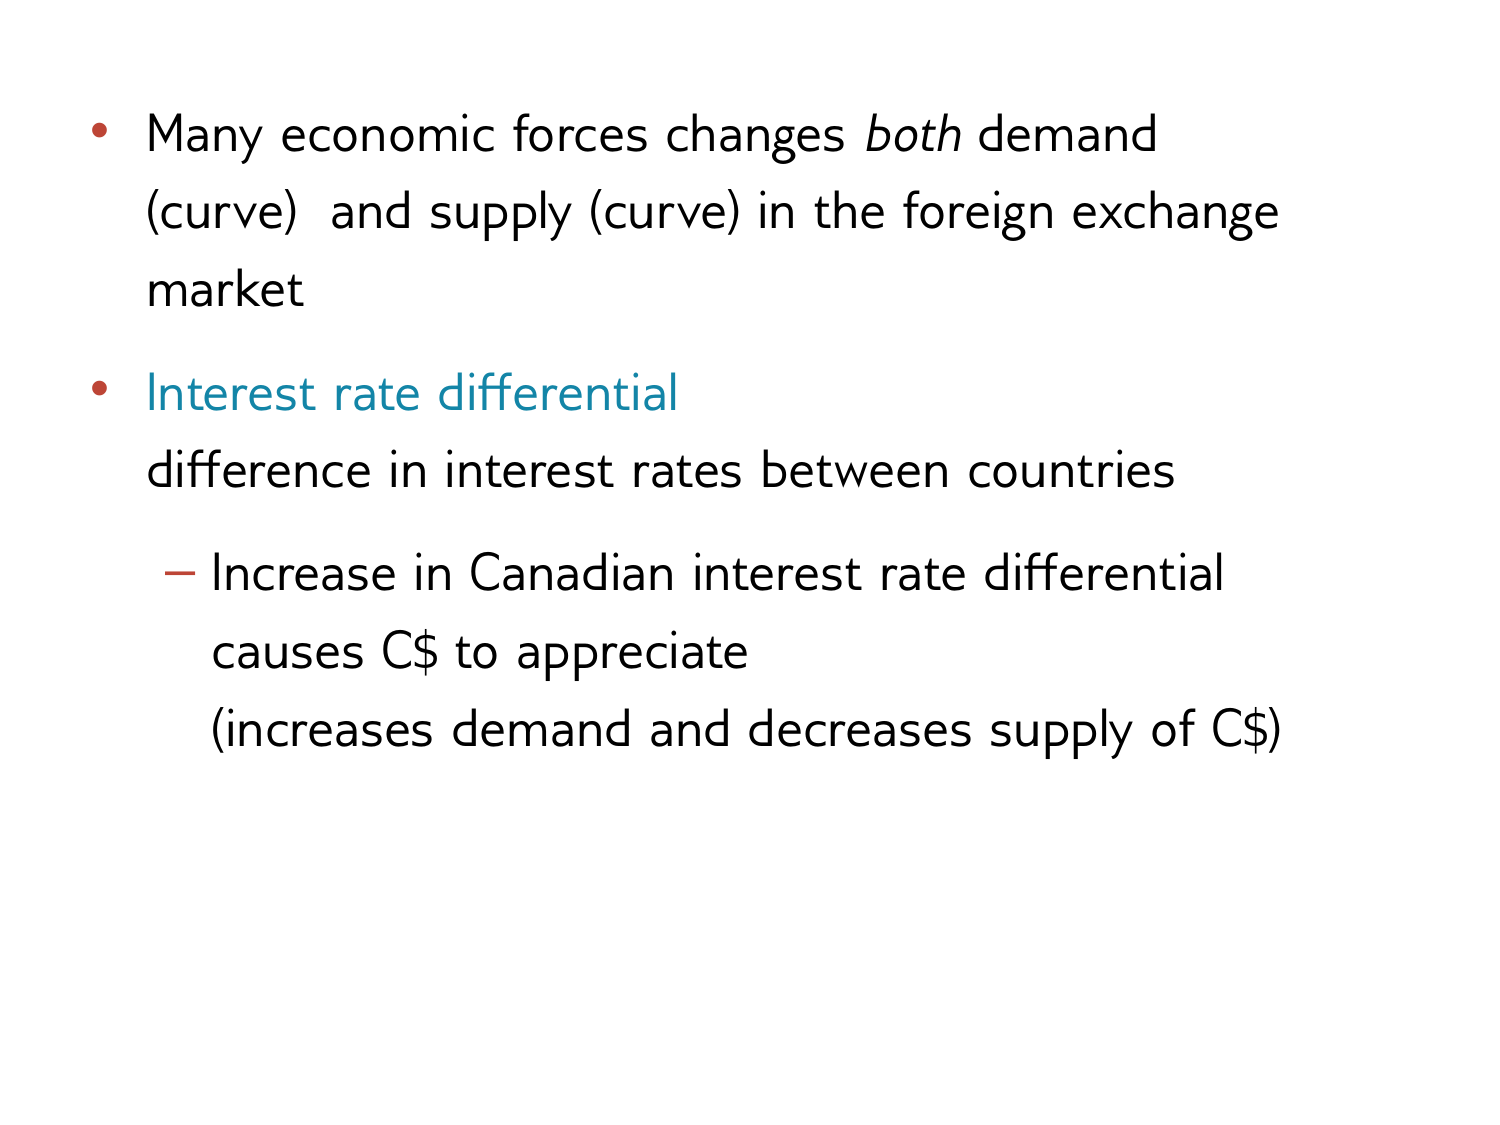

Many economic forces changes both demand (curve)  and supply (curve) in the foreign exchange market
Interest rate differential
difference in interest rates between countries
Increase in Canadian interest rate differential causes C$ to appreciate
(increases demand and decreases supply of C$)